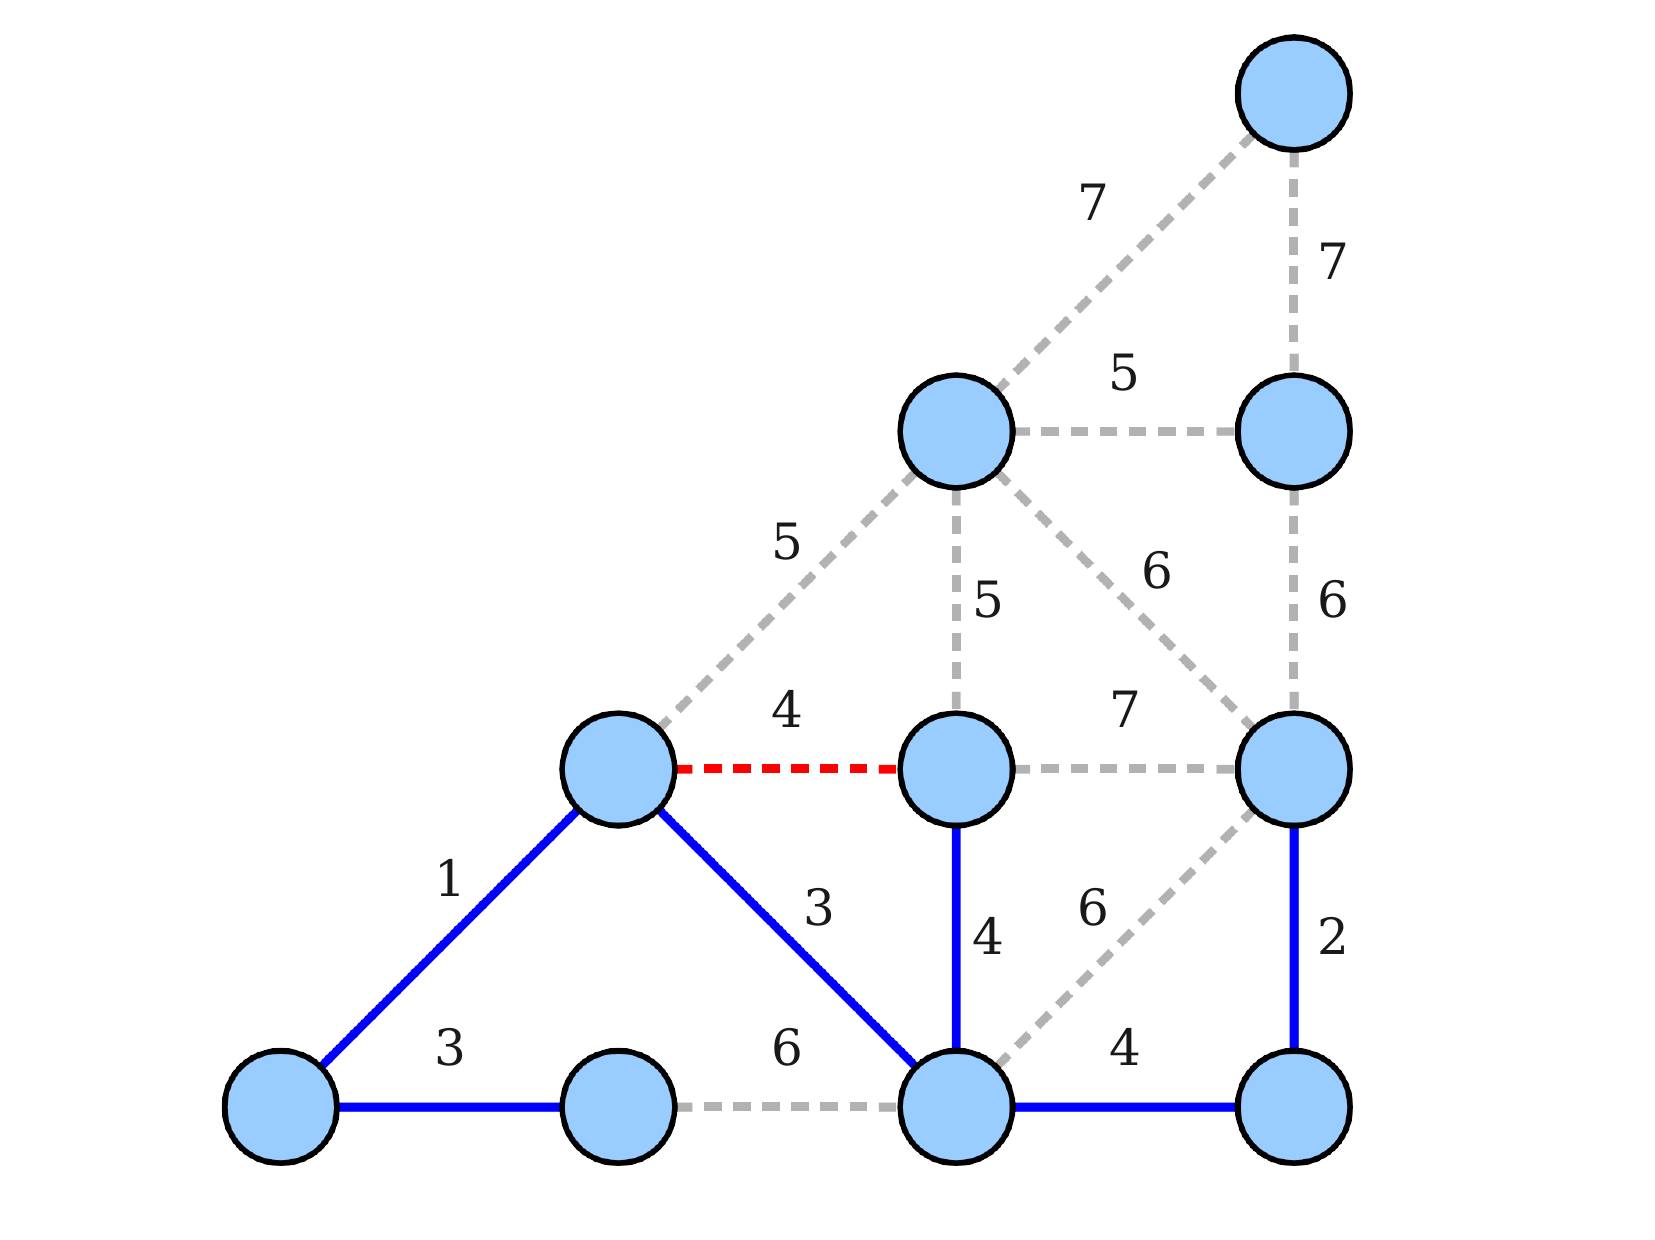

7
7
5

5

6

5
6

4
7

1
3
6
4
2
3
6
4